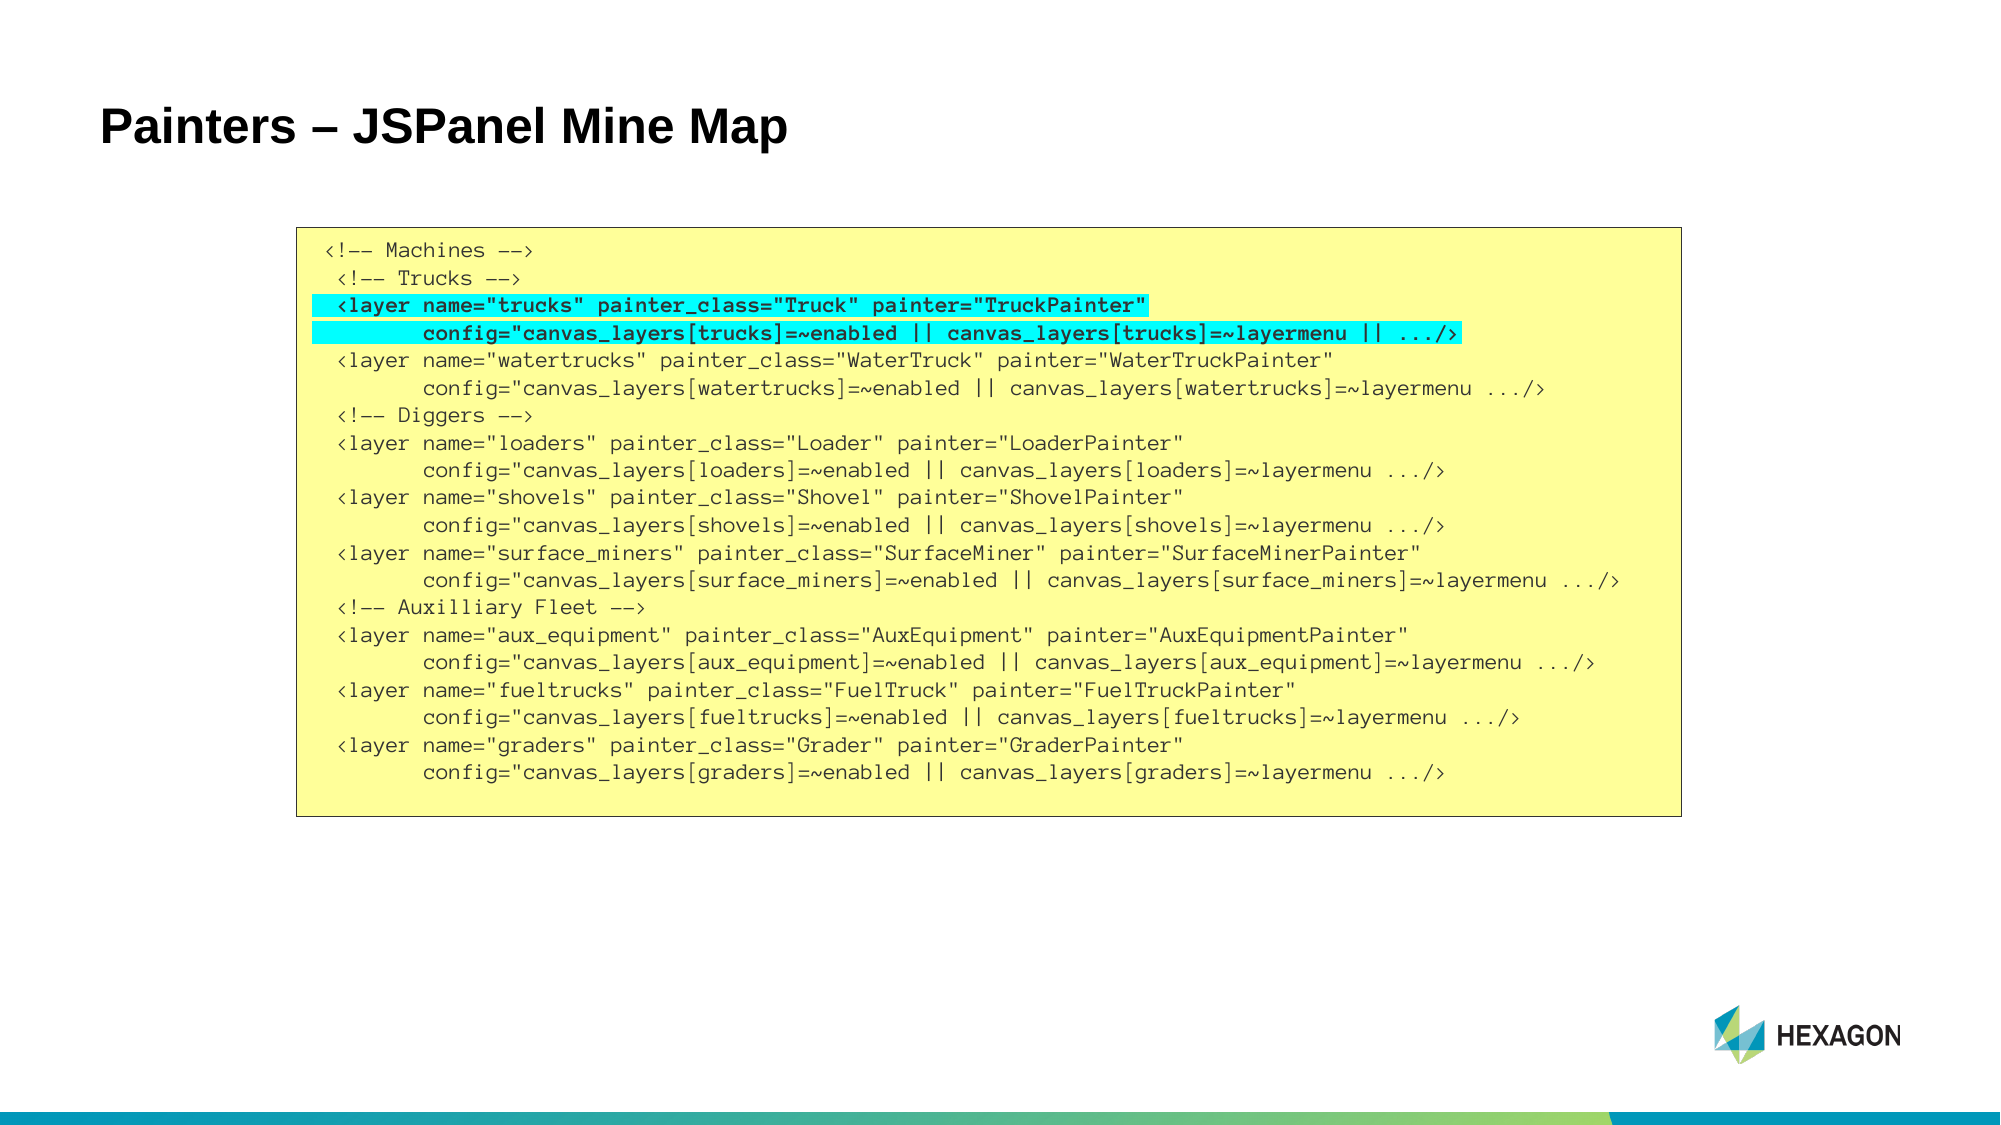

# Painters – JSPanel Mine Map

 <!-- Machines -->
  <!-- Trucks -->
  <layer name="trucks" painter_class="Truck" painter="TruckPainter"
         config="canvas_layers[trucks]=~enabled || canvas_layers[trucks]=~layermenu || .../>
  <layer name="watertrucks" painter_class="WaterTruck" painter="WaterTruckPainter"
         config="canvas_layers[watertrucks]=~enabled || canvas_layers[watertrucks]=~layermenu .../>
  <!-- Diggers -->
  <layer name="loaders" painter_class="Loader" painter="LoaderPainter"
         config="canvas_layers[loaders]=~enabled || canvas_layers[loaders]=~layermenu .../>
  <layer name="shovels" painter_class="Shovel" painter="ShovelPainter"
         config="canvas_layers[shovels]=~enabled || canvas_layers[shovels]=~layermenu .../>
  <layer name="surface_miners" painter_class="SurfaceMiner" painter="SurfaceMinerPainter"
         config="canvas_layers[surface_miners]=~enabled || canvas_layers[surface_miners]=~layermenu .../>
  <!-- Auxilliary Fleet -->
  <layer name="aux_equipment" painter_class="AuxEquipment" painter="AuxEquipmentPainter"
         config="canvas_layers[aux_equipment]=~enabled || canvas_layers[aux_equipment]=~layermenu .../>
  <layer name="fueltrucks" painter_class="FuelTruck" painter="FuelTruckPainter"
         config="canvas_layers[fueltrucks]=~enabled || canvas_layers[fueltrucks]=~layermenu .../>
  <layer name="graders" painter_class="Grader" painter="GraderPainter"
         config="canvas_layers[graders]=~enabled || canvas_layers[graders]=~layermenu .../>